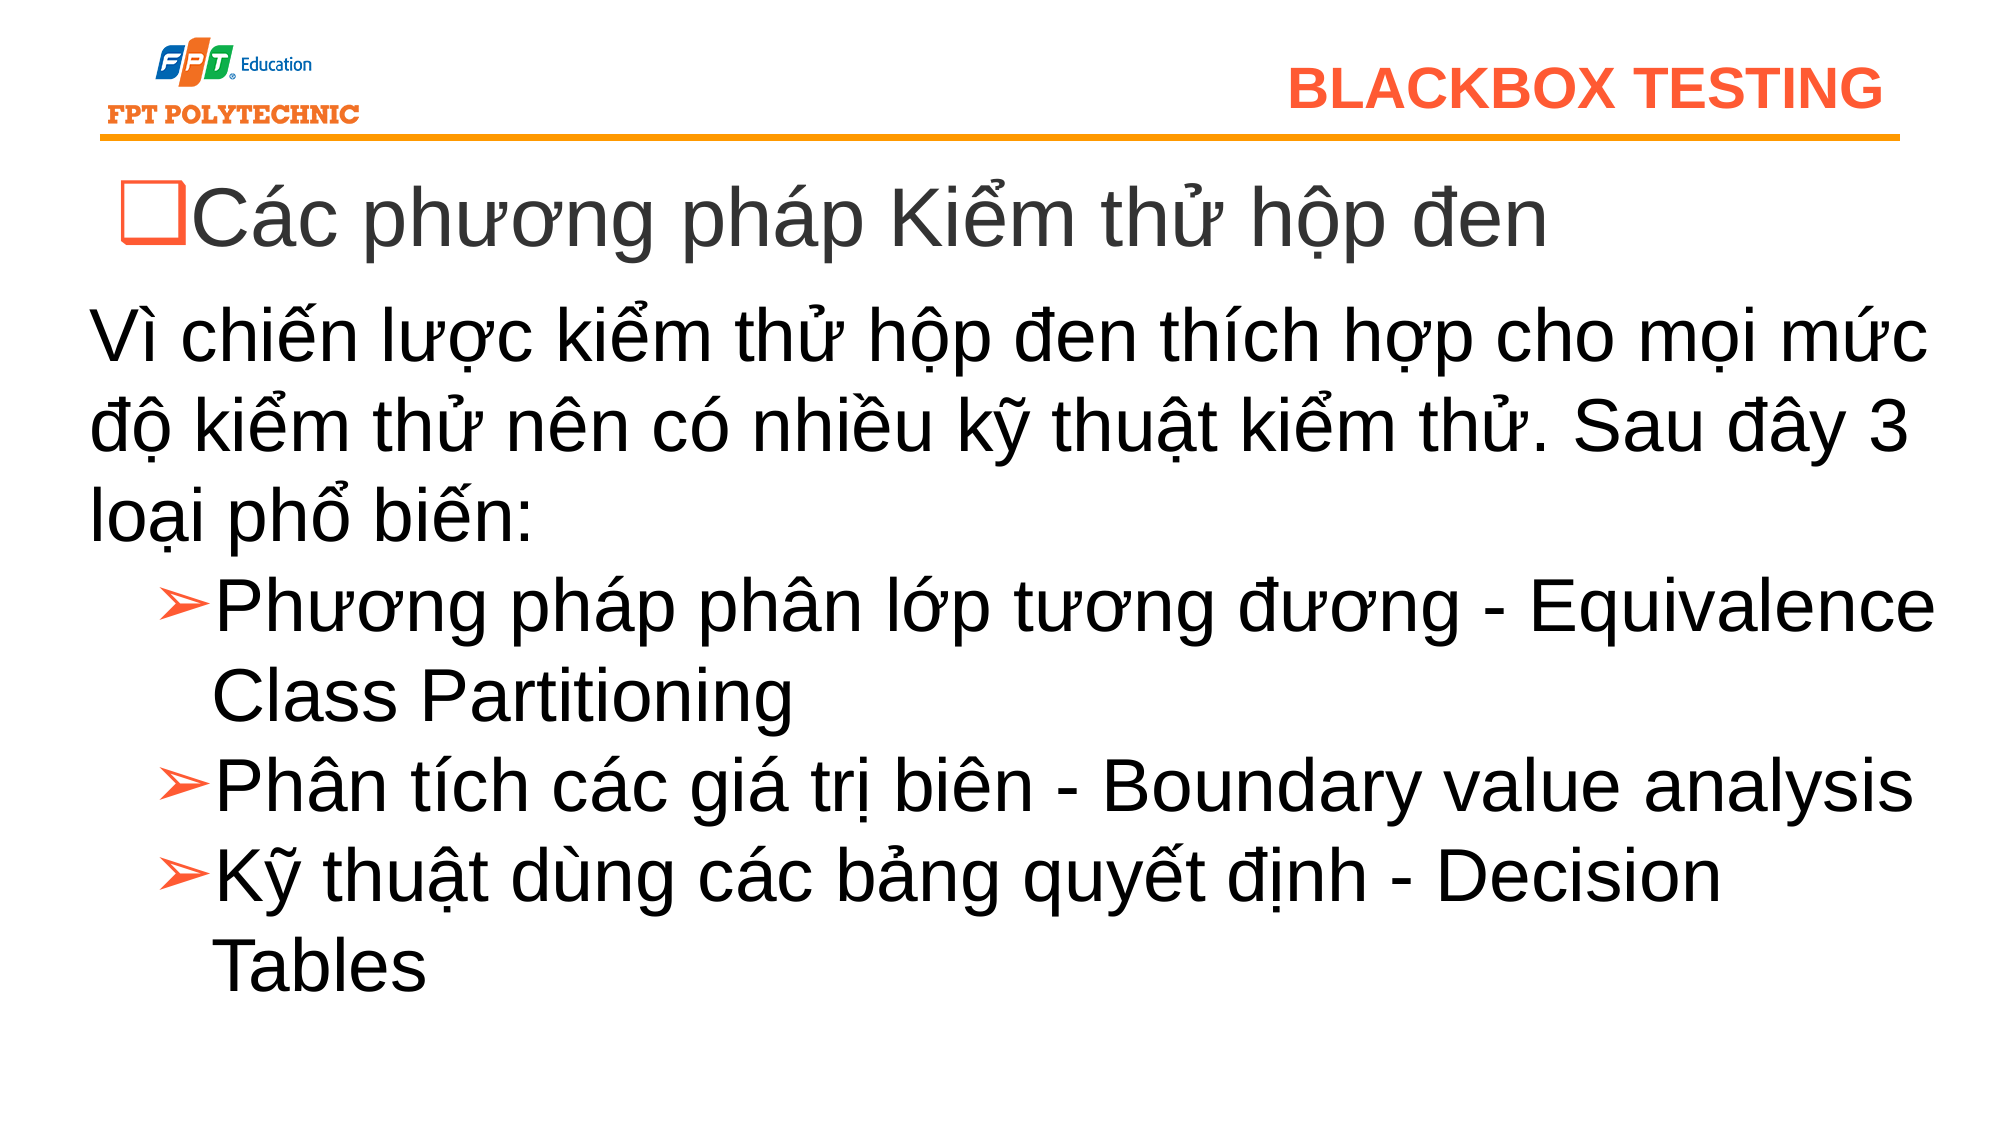

# blackbox testing
Các phương pháp Kiểm thử hộp đen
Vì chiến lược kiểm thử hộp đen thích hợp cho mọi mức độ kiểm thử nên có nhiều kỹ thuật kiểm thử. Sau đây 3 loại phổ biến:
Phương pháp phân lớp tương đương - Equivalence Class Partitioning
Phân tích các giá trị biên - Boundary value analysis
Kỹ thuật dùng các bảng quyết định - Decision Tables